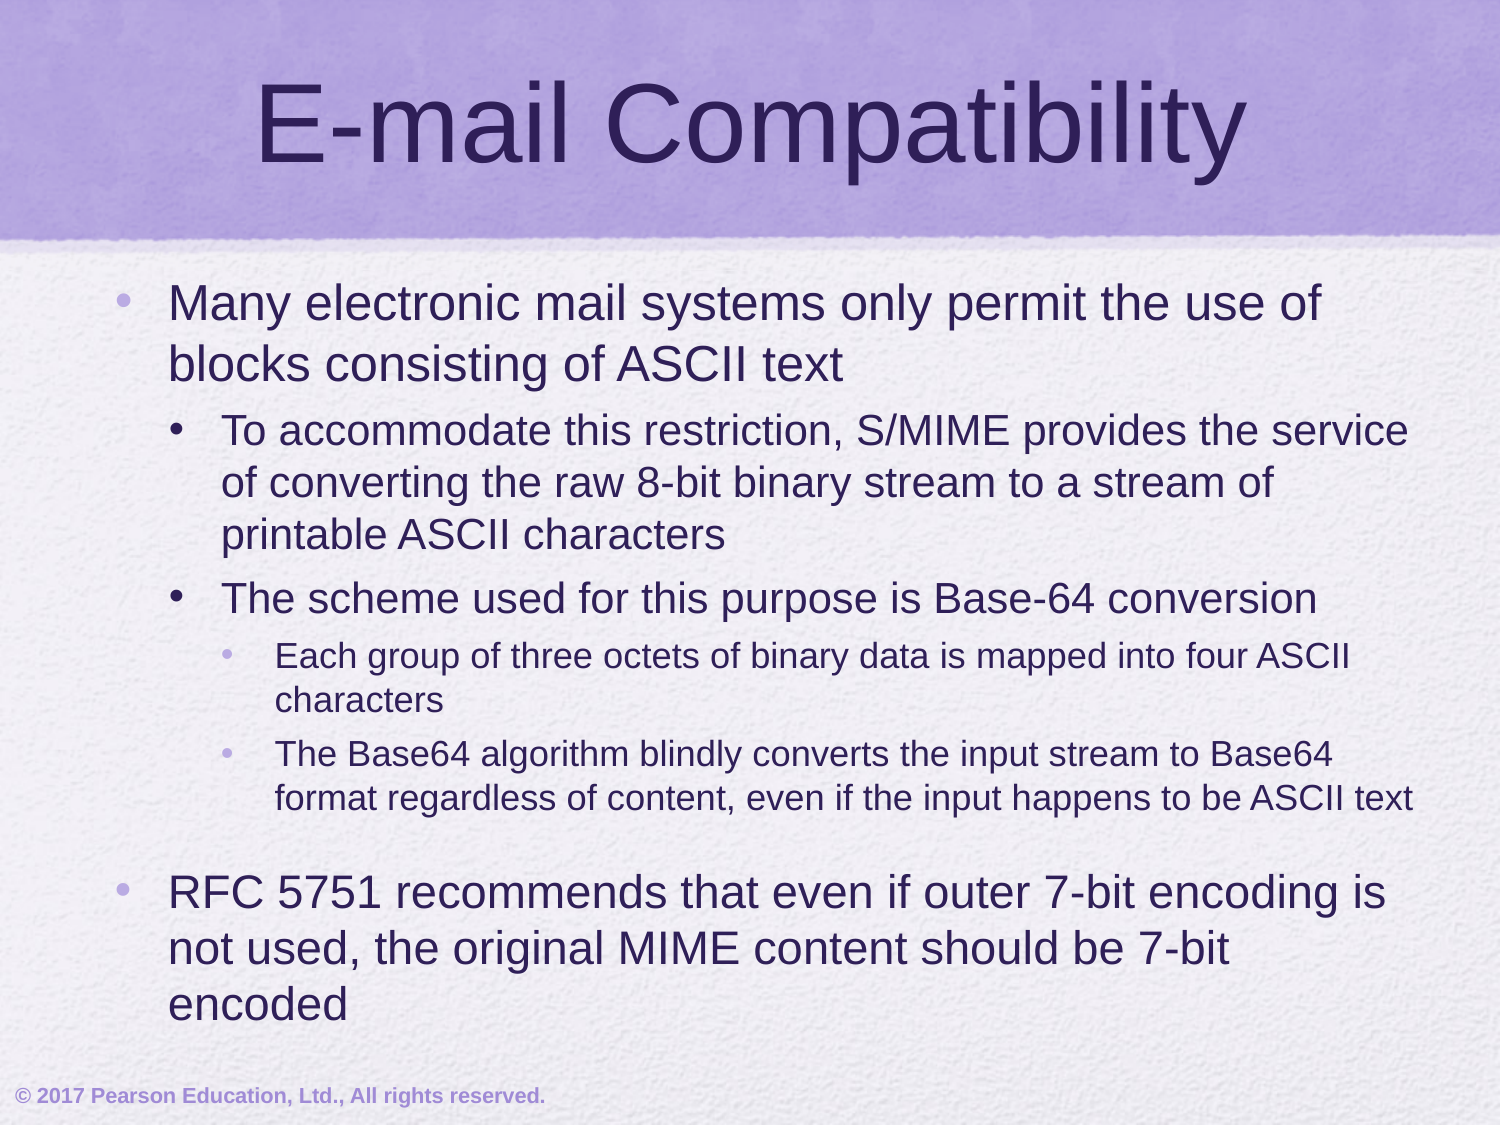

# E-mail Compatibility
Many electronic mail systems only permit the use of blocks consisting of ASCII text
To accommodate this restriction, S/MIME provides the service of converting the raw 8-bit binary stream to a stream of printable ASCII characters
The scheme used for this purpose is Base-64 conversion
Each group of three octets of binary data is mapped into four ASCII characters
The Base64 algorithm blindly converts the input stream to Base64 format regardless of content, even if the input happens to be ASCII text
RFC 5751 recommends that even if outer 7-bit encoding is not used, the original MIME content should be 7-bit encoded
© 2017 Pearson Education, Ltd., All rights reserved.